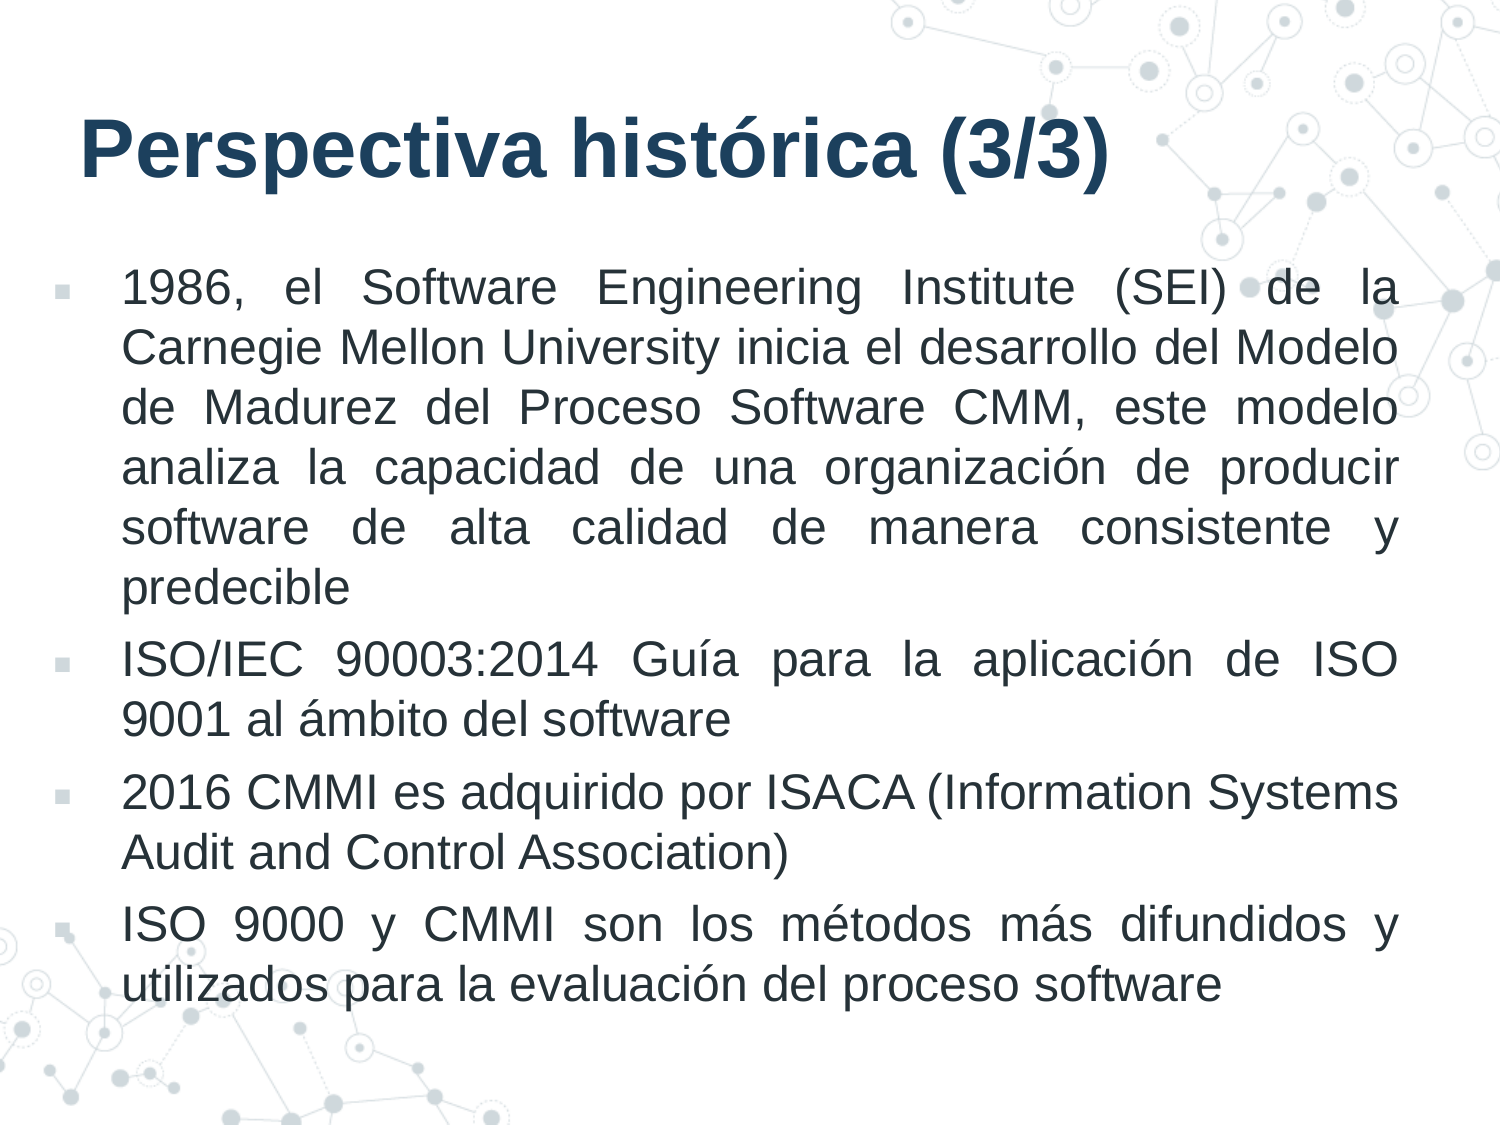

# Perspectiva histórica (3/3)
1986, el Software Engineering Institute (SEI) de la Carnegie Mellon University inicia el desarrollo del Modelo de Madurez del Proceso Software CMM, este modelo analiza la capacidad de una organización de producir software de alta calidad de manera consistente y predecible
ISO/IEC 90003:2014 Guía para la aplicación de ISO 9001 al ámbito del software
2016 CMMI es adquirido por ISACA (Information Systems Audit and Control Association)
ISO 9000 y CMMI son los métodos más difundidos y utilizados para la evaluación del proceso software